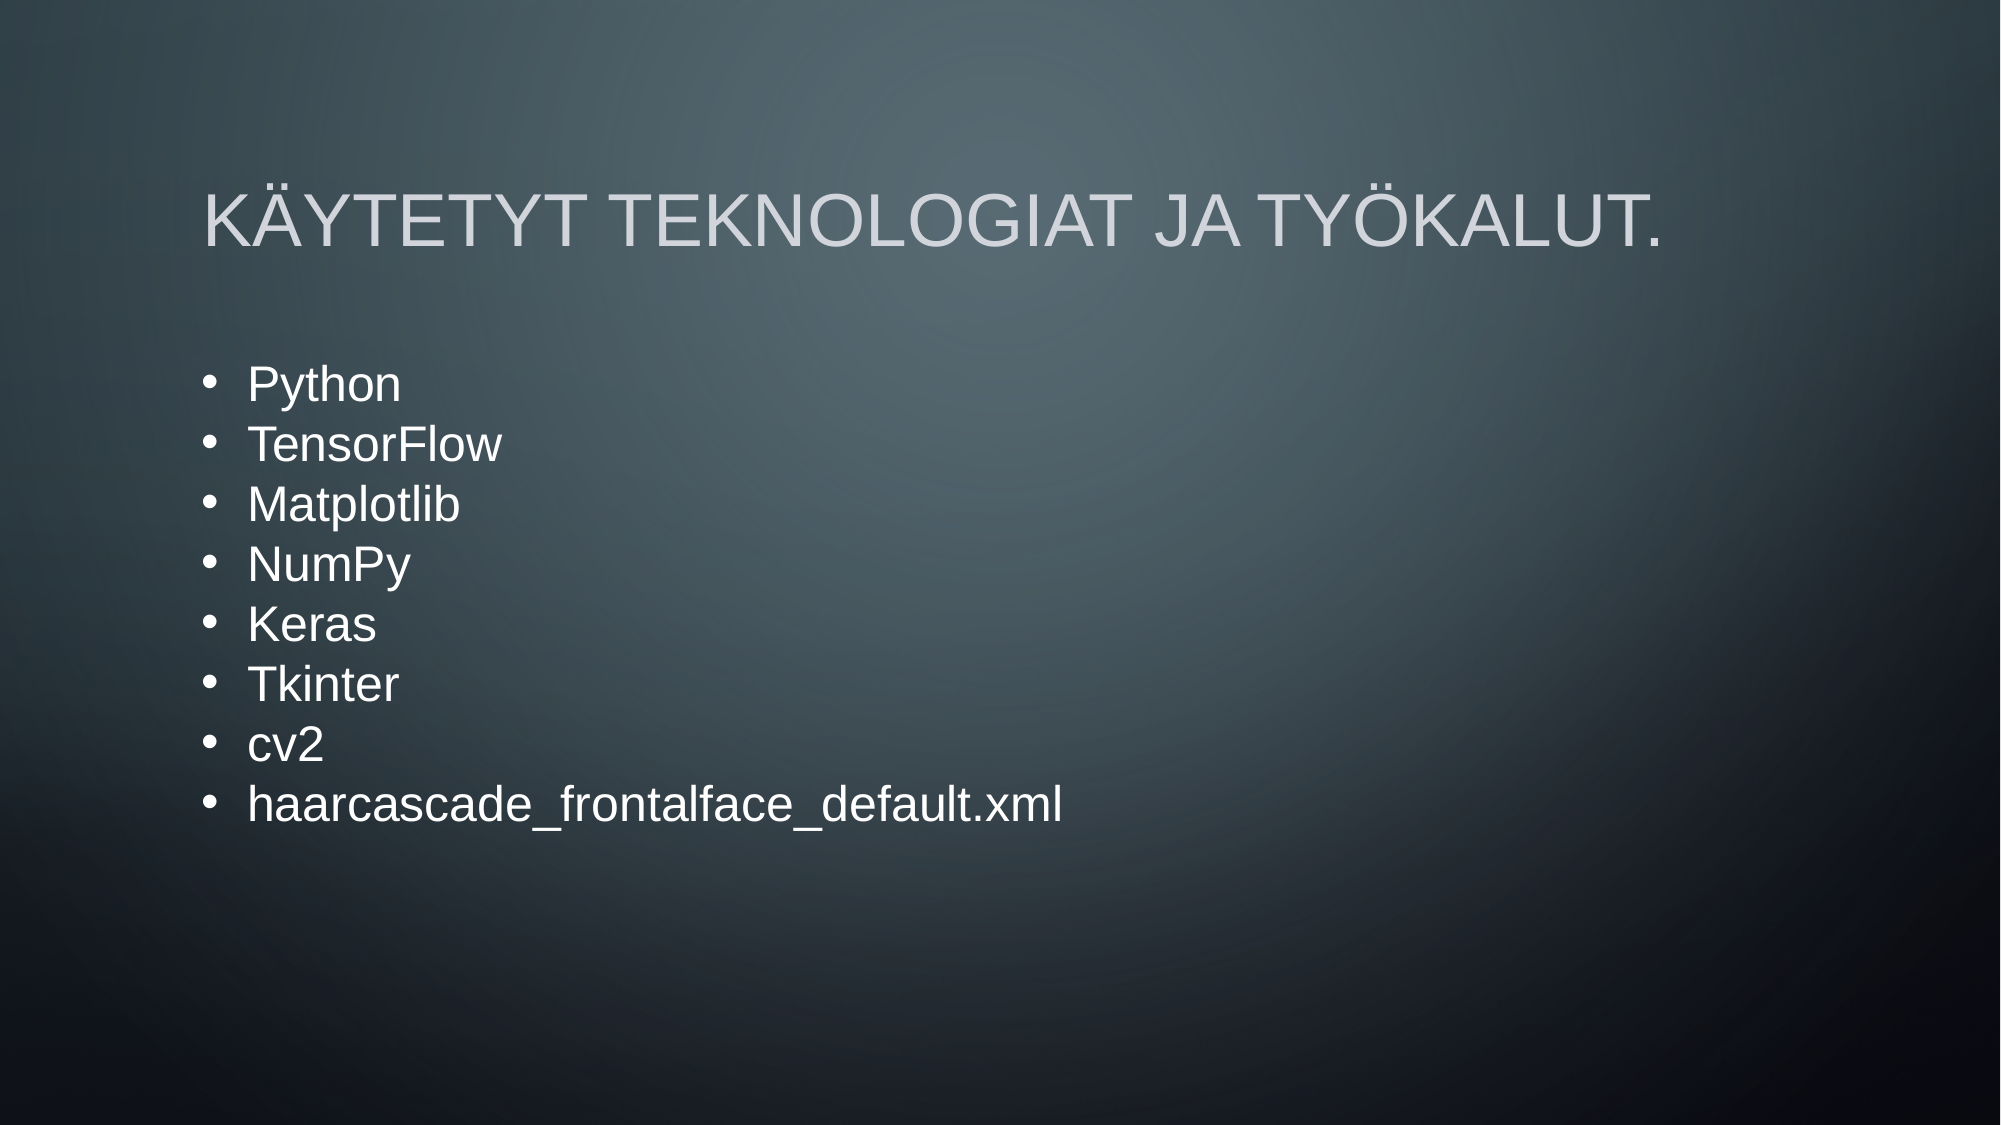

# Käytetyt teknologiat ja työkalut.
  Python
  TensorFlow
  Matplotlib
  NumPy
  Keras
  Tkinter
  cv2
  haarcascade_frontalface_default.xml